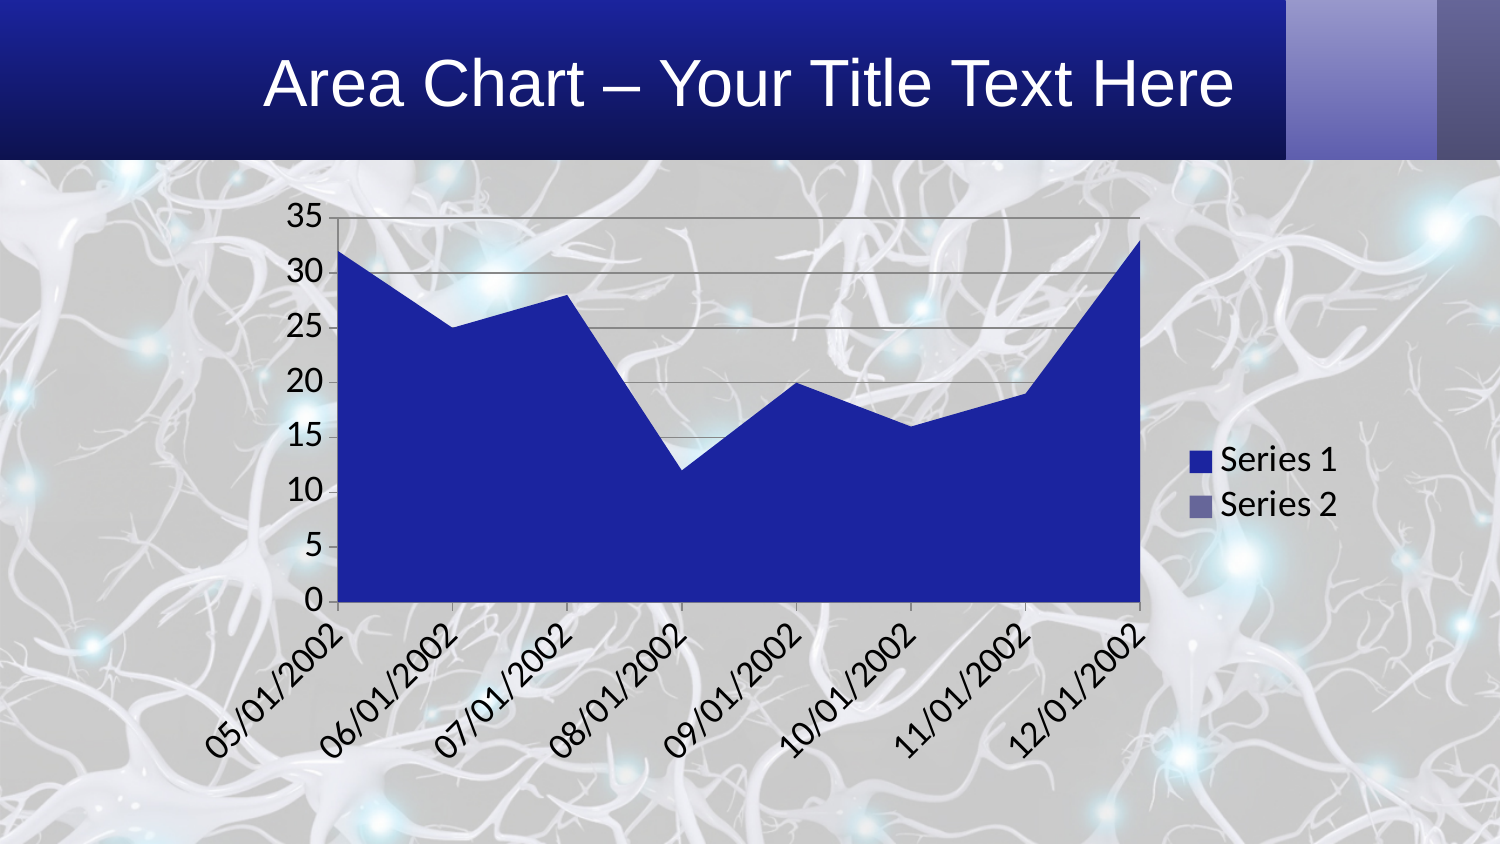

# Area Chart – Your Title Text Here

### Chart

| Category | Series 1 | Series 2 |
|---|---|---|
| 37261 | 32.0 | 12.0 |
| 37262 | 25.0 | 10.0 |
| 37263 | 28.0 | 12.0 |
| 37264 | 12.0 | 5.0 |
| 37265 | 20.0 | 4.0 |
| 37266 | 16.0 | 13.0 |
| 37267 | 19.0 | 9.0 |
| 37268 | 33.0 | 18.0 |